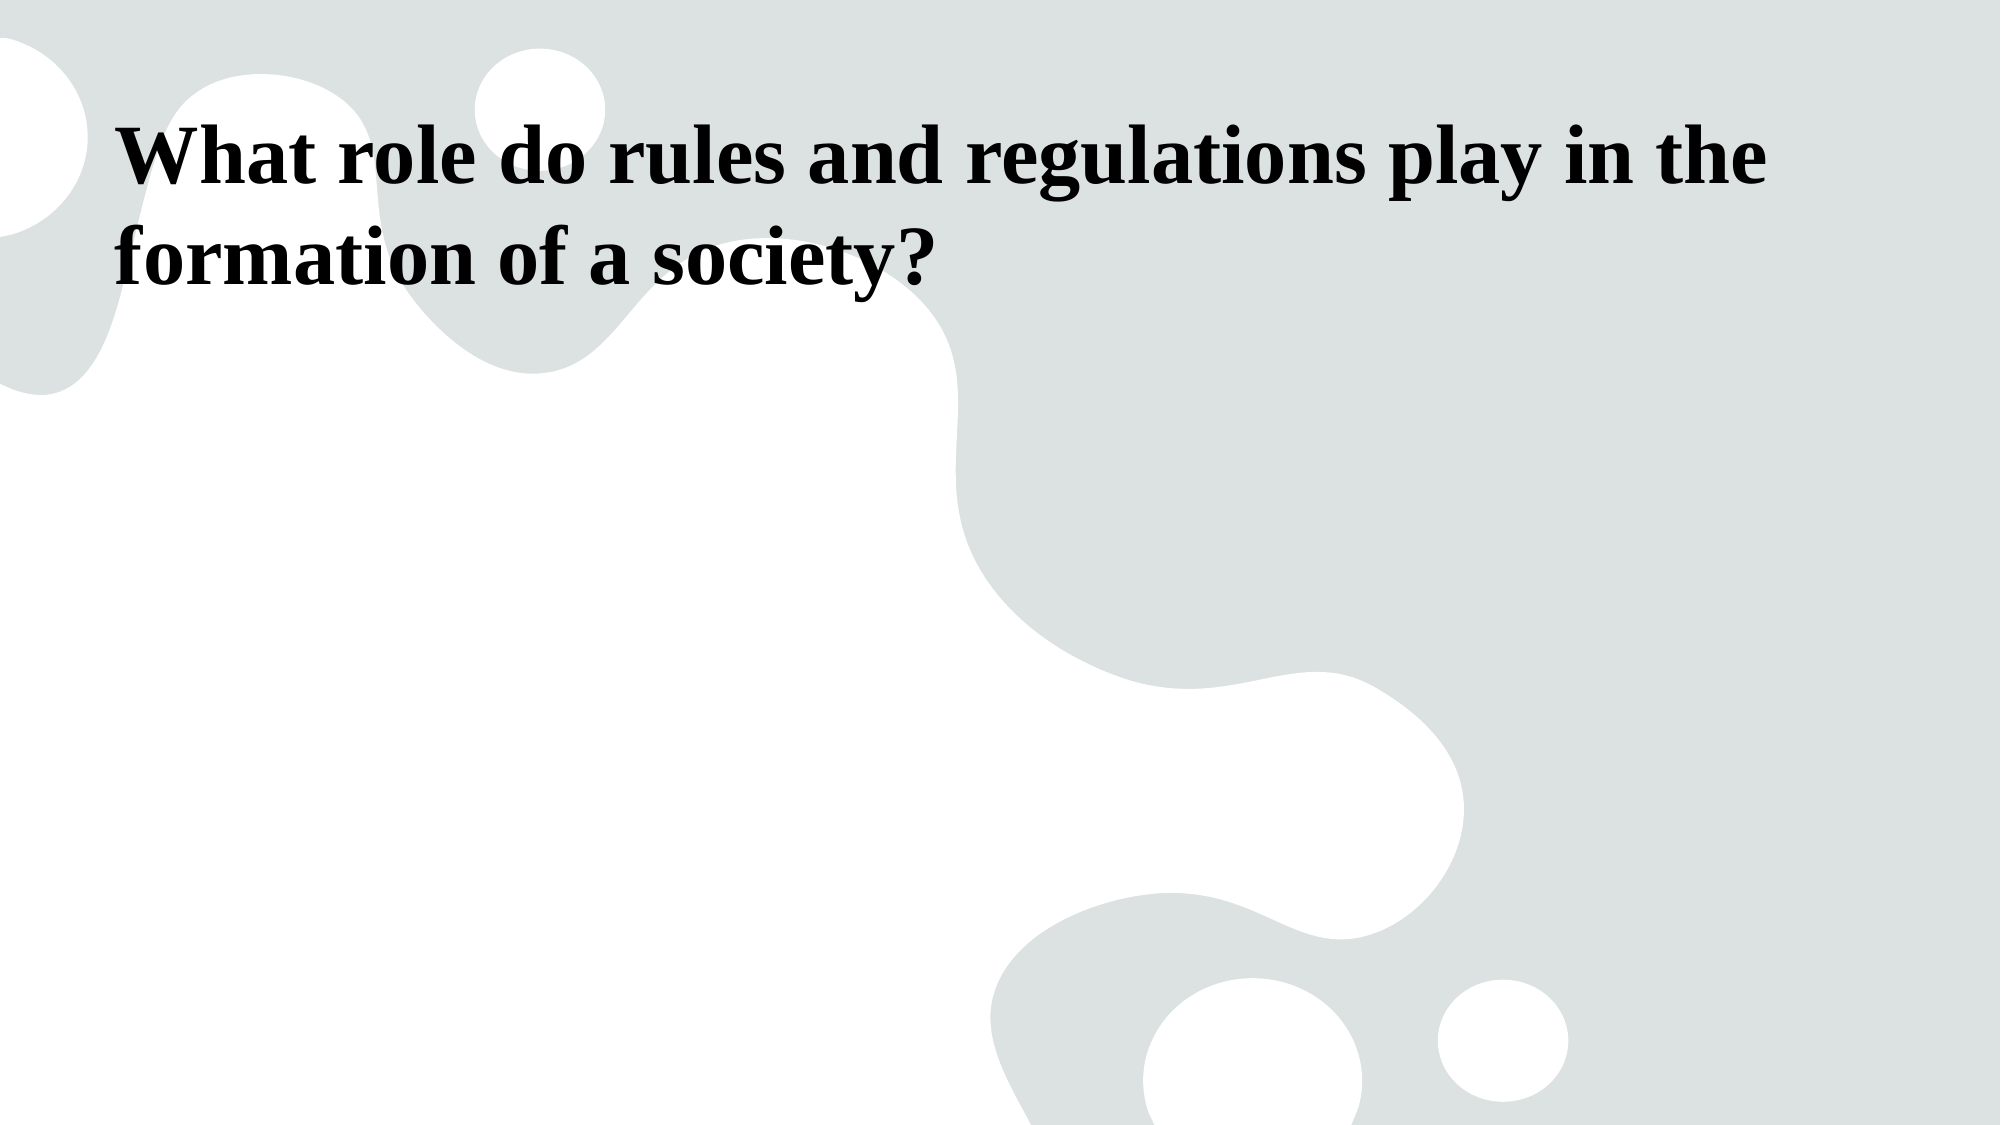

# What role do rules and regulations play in the formation of a society?